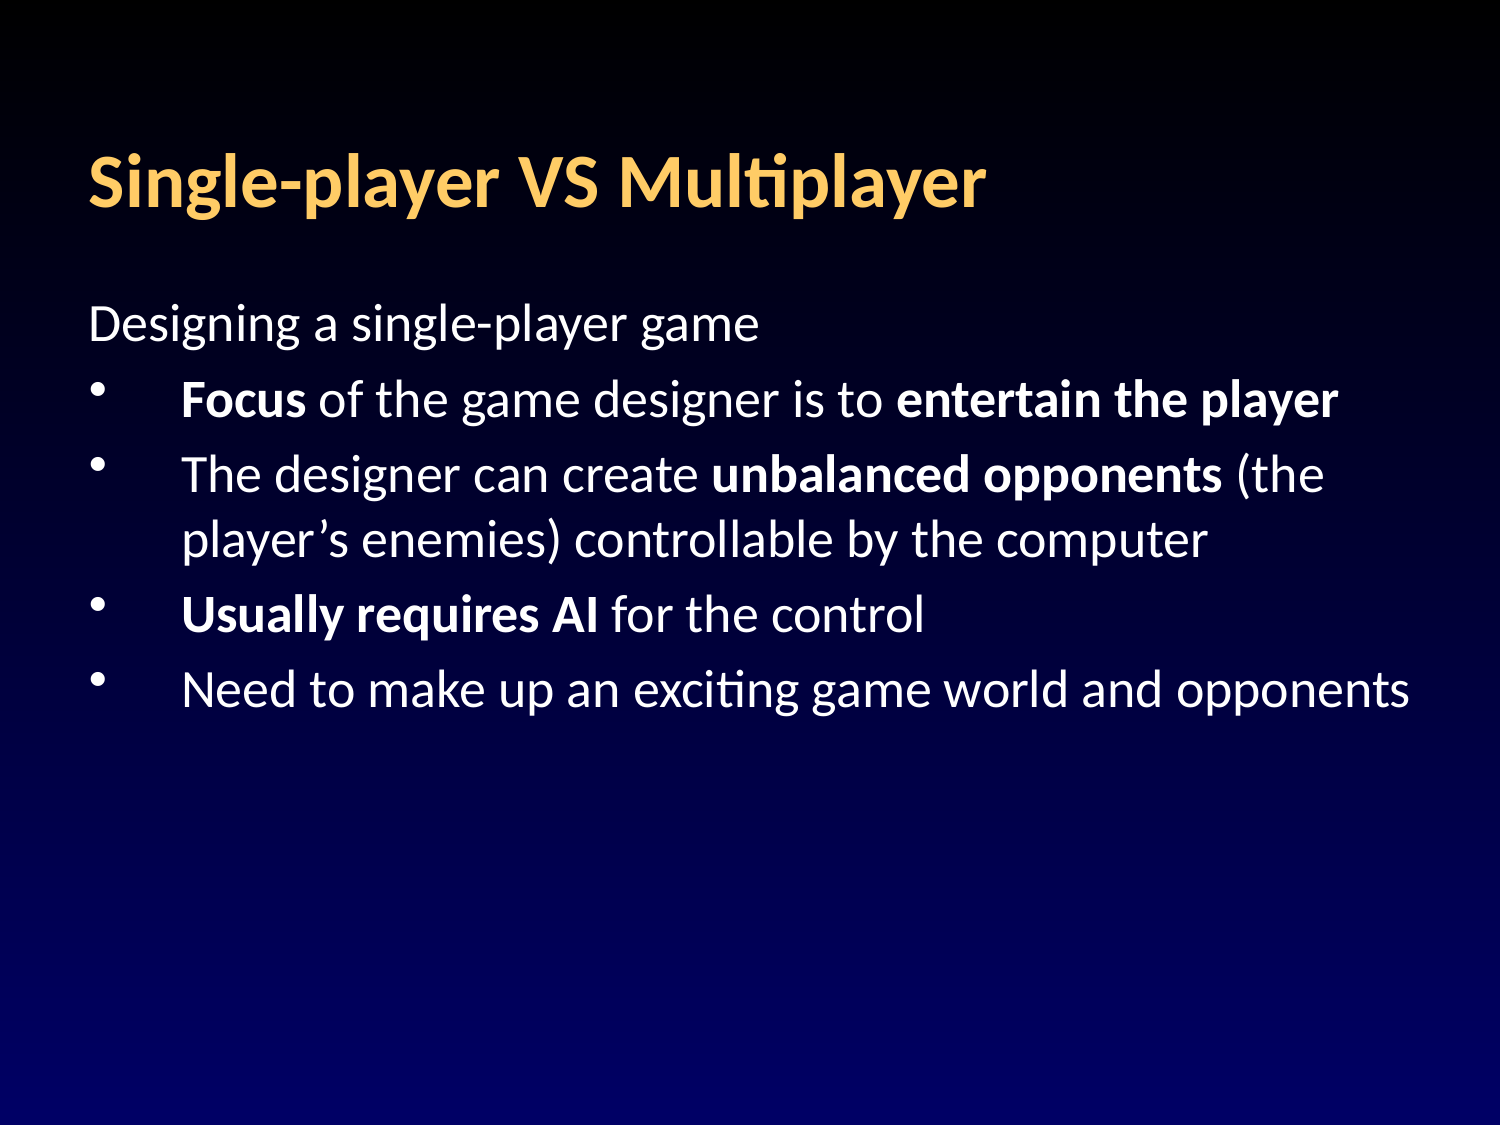

# Single-player VS Multiplayer
Designing a single-player game
Focus of the game designer is to entertain the player
The designer can create unbalanced opponents (the player’s enemies) controllable by the computer
Usually requires AI for the control
Need to make up an exciting game world and opponents